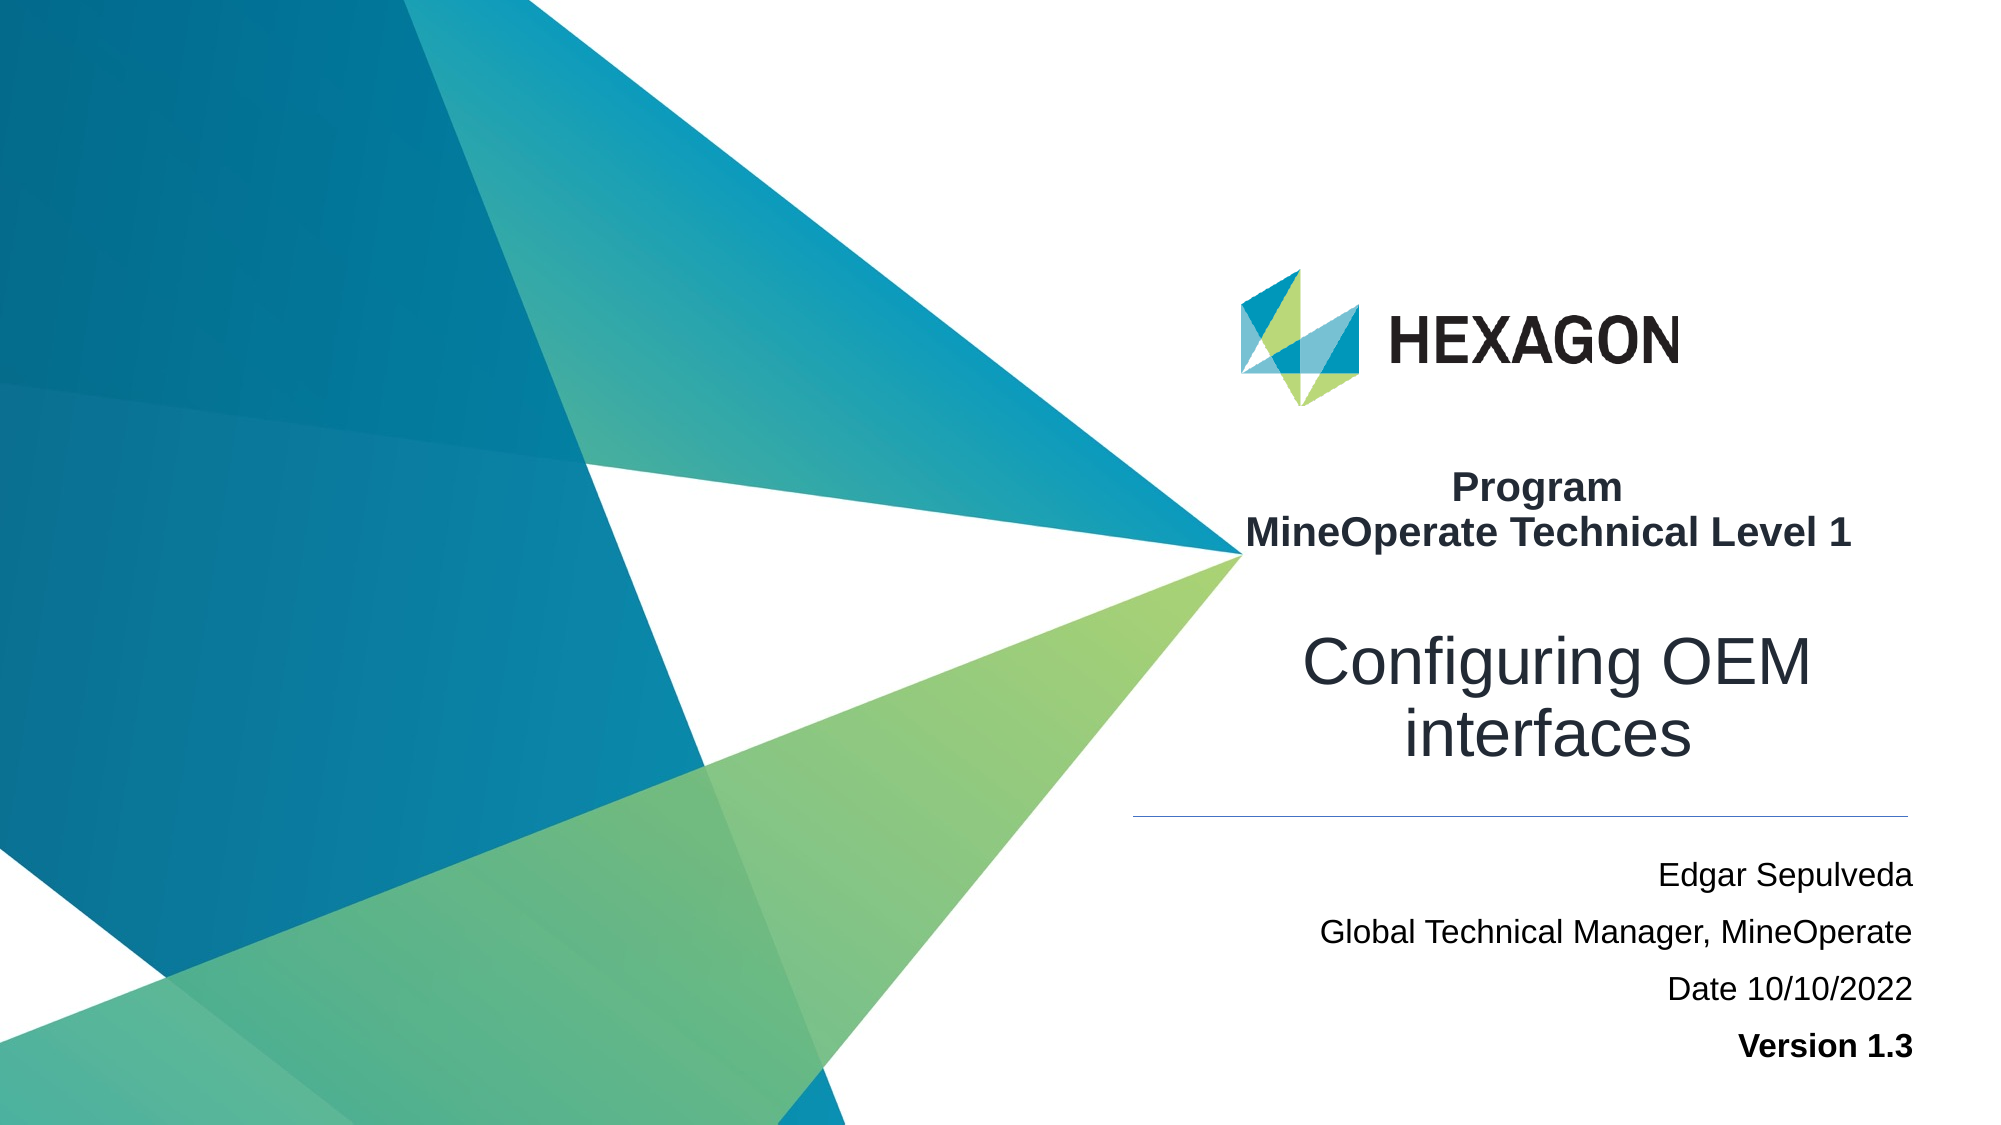

Program
MineOperate Technical Level 1

 Configuring OEM interfaces
Edgar Sepulveda
Global Technical Manager, MineOperate
Date 10/10/2022
Version 1.3